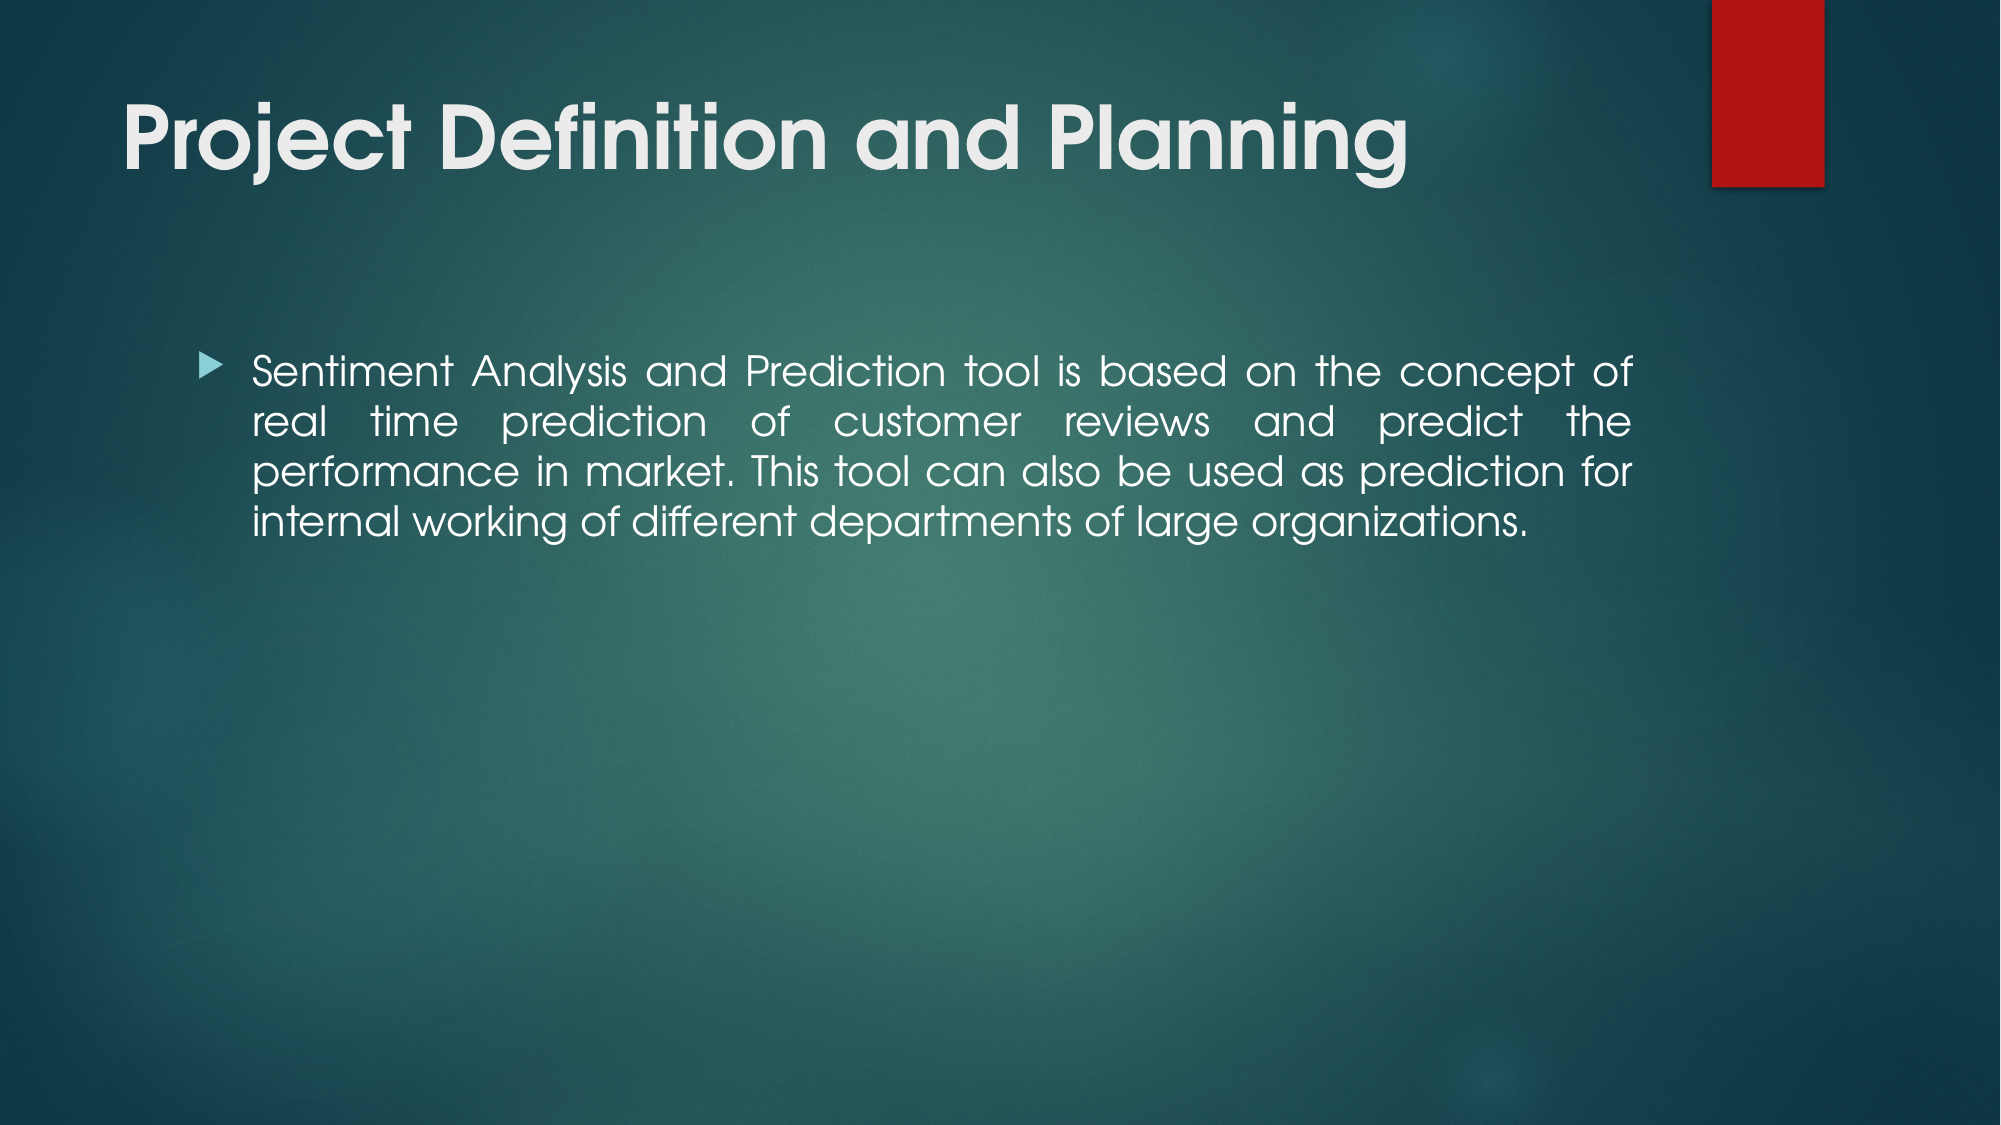

# Project Definition and Planning
Sentiment Analysis and Prediction tool is based on the concept of real time prediction of customer reviews and predict the performance in market. This tool can also be used as prediction for internal working of different departments of large organizations.